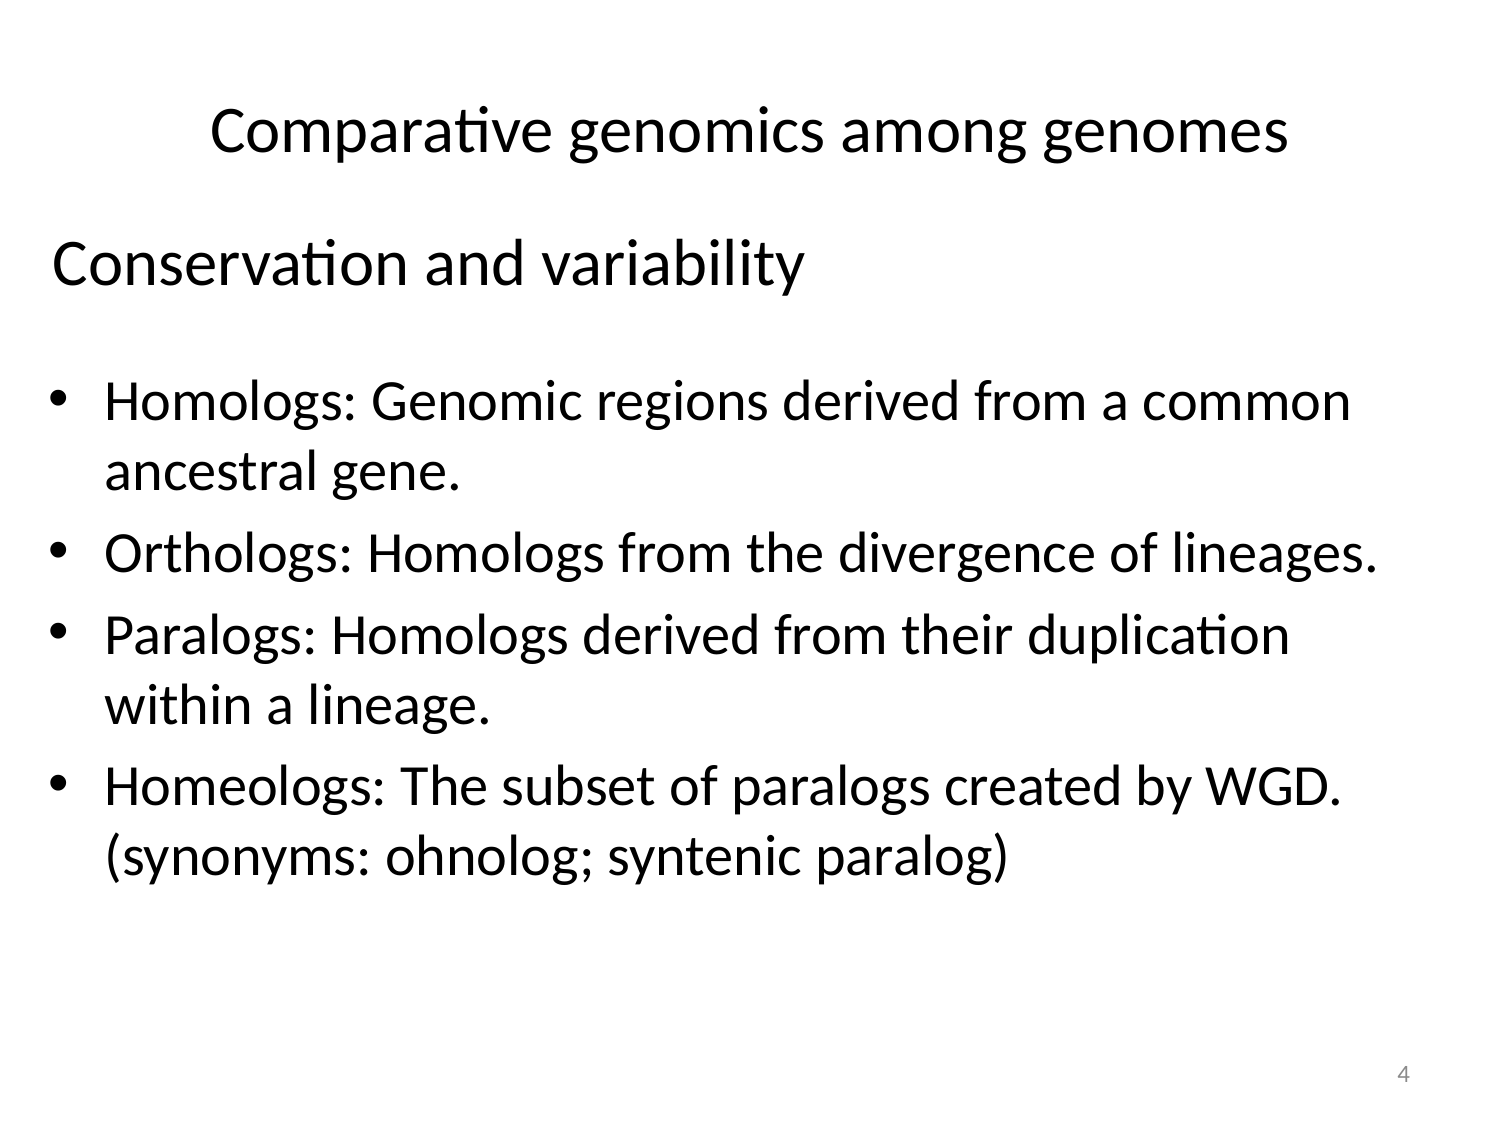

# Comparative genomics among genomes
Conservation and variability
Homologs: Genomic regions derived from a common ancestral gene.
Orthologs: Homologs from the divergence of lineages.
Paralogs: Homologs derived from their duplication within a lineage.
Homeologs: The subset of paralogs created by WGD. (synonyms: ohnolog; syntenic paralog)
4